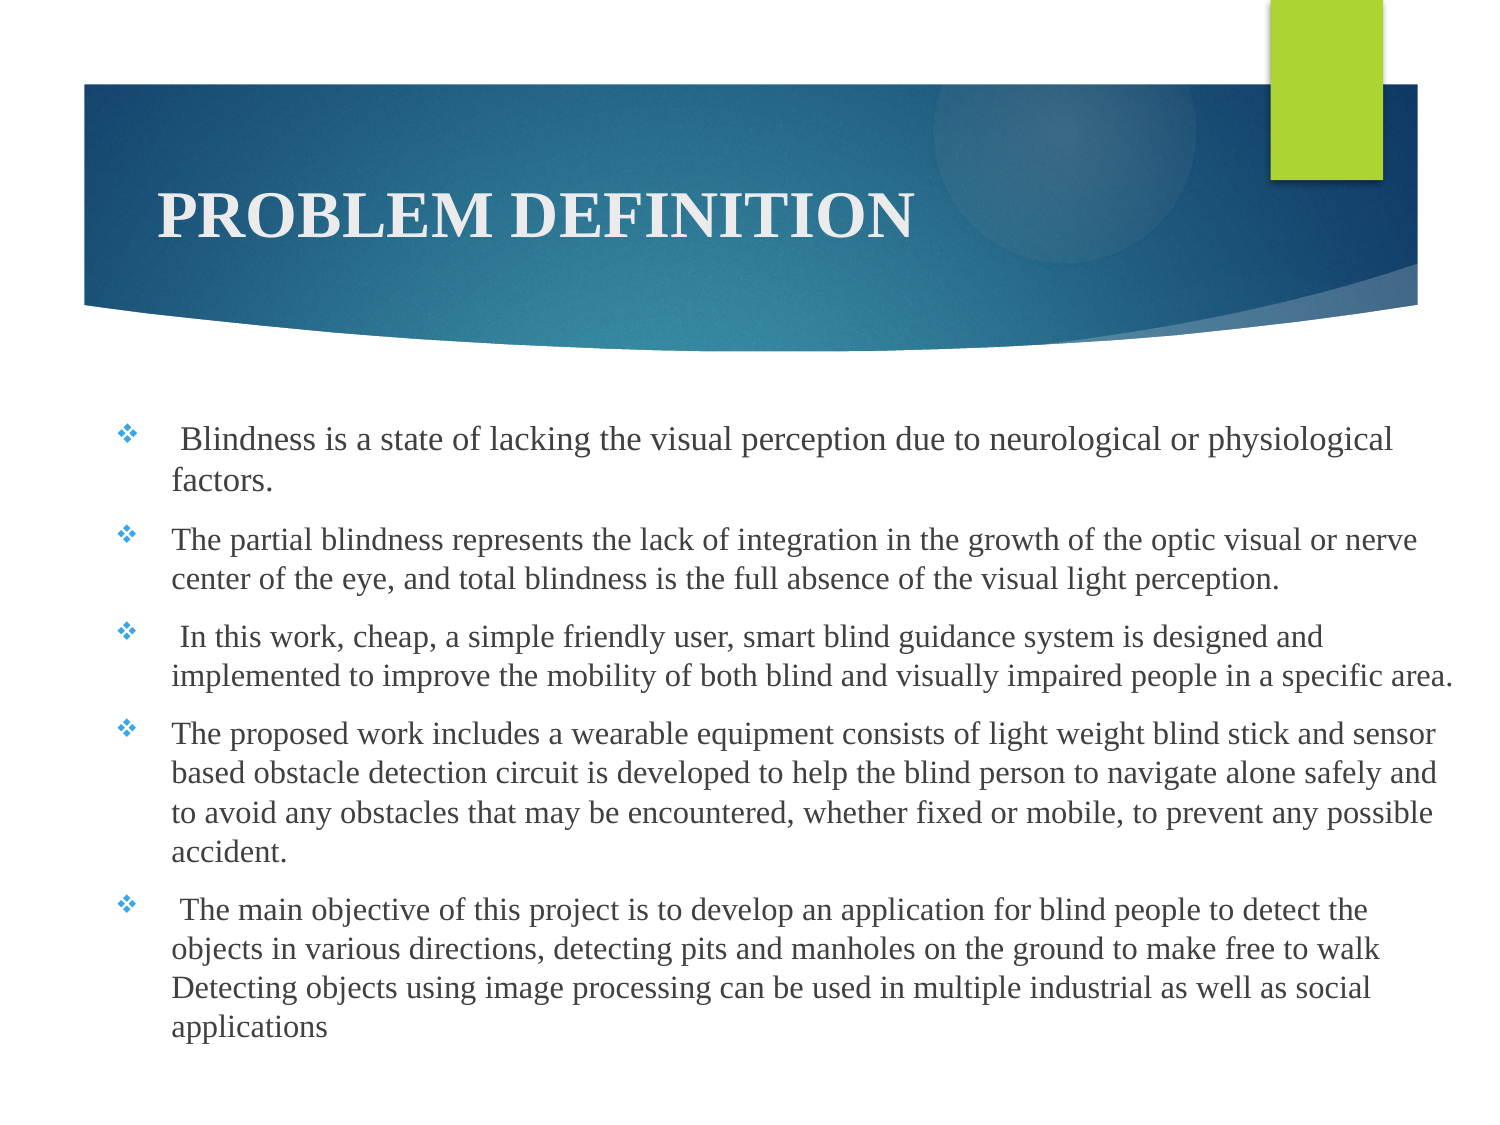

# PROBLEM DEFINITION
 Blindness is a state of lacking the visual perception due to neurological or physiological factors.
The partial blindness represents the lack of integration in the growth of the optic visual or nerve center of the eye, and total blindness is the full absence of the visual light perception.
 In this work, cheap, a simple friendly user, smart blind guidance system is designed and implemented to improve the mobility of both blind and visually impaired people in a specific area.
The proposed work includes a wearable equipment consists of light weight blind stick and sensor based obstacle detection circuit is developed to help the blind person to navigate alone safely and to avoid any obstacles that may be encountered, whether fixed or mobile, to prevent any possible accident.
 The main objective of this project is to develop an application for blind people to detect the objects in various directions, detecting pits and manholes on the ground to make free to walk Detecting objects using image processing can be used in multiple industrial as well as social applications